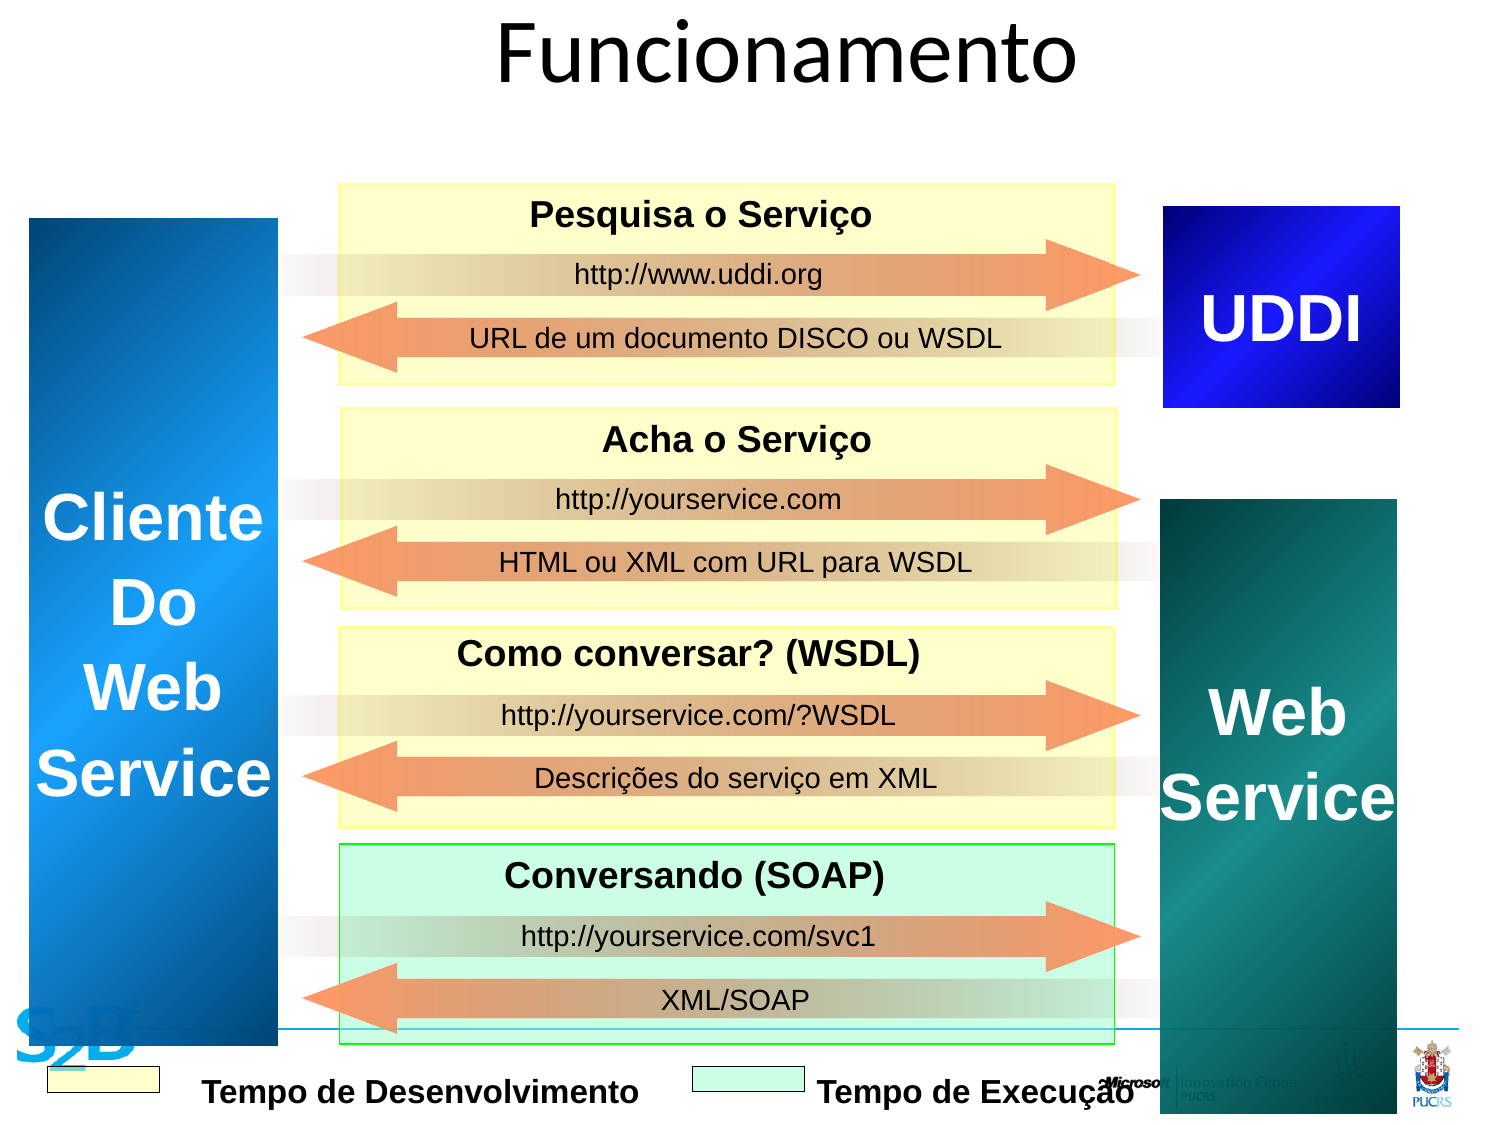

# Funcionamento

Pesquisa o Serviço
UDDI

Cliente
Do
Web
Service

http://www.uddi.org

URL de um documento DISCO ou WSDL

Acha o Serviço

http://yourservice.com

Web
Service

HTML ou XML com URL para WSDL

Como conversar? (WSDL)

http://yourservice.com/?WSDL

Descrições do serviço em XML

Conversando (SOAP)

http://yourservice.com/svc1

XML/SOAP

Tempo de Execução
Tempo de Desenvolvimento